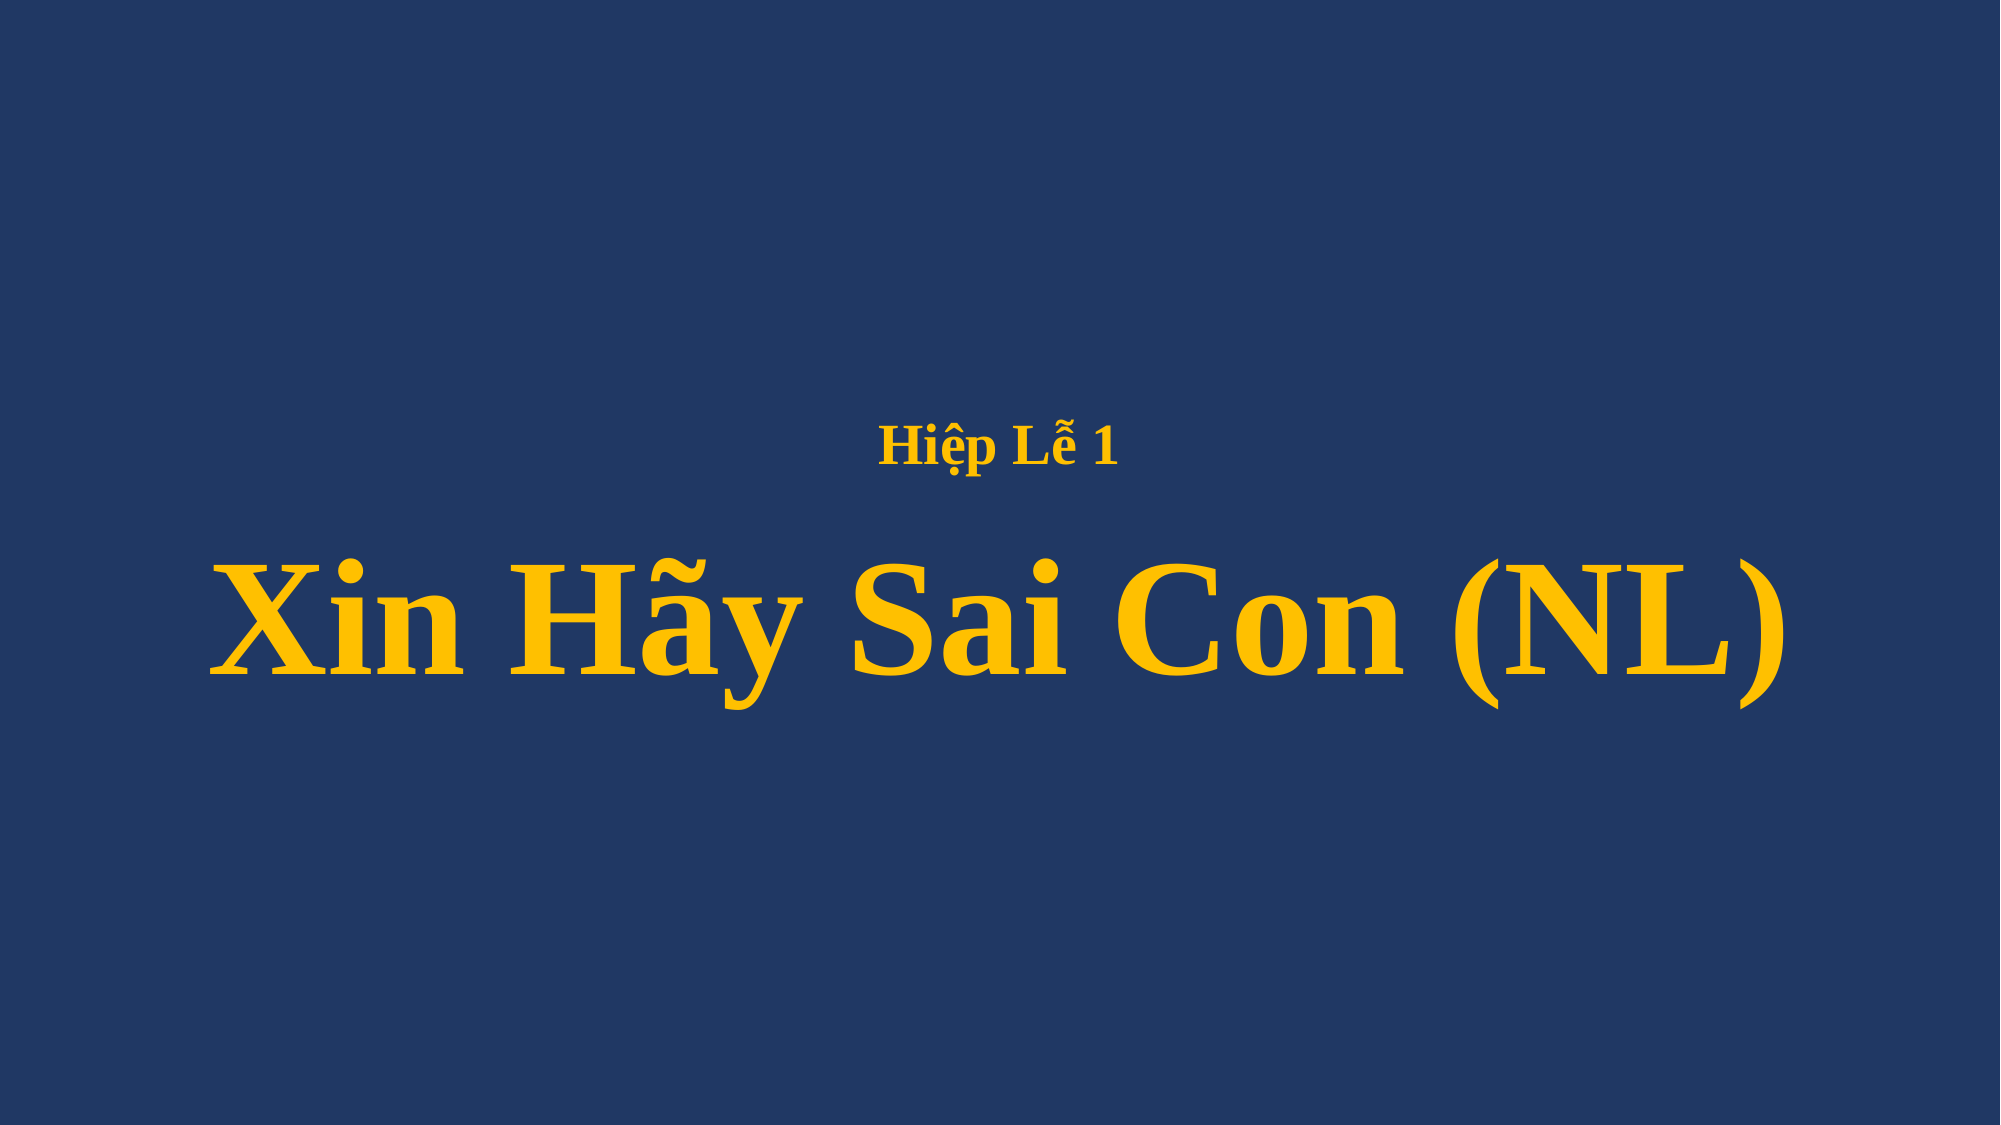

# Hiệp Lễ 1 Xin Hãy Sai Con (NL)